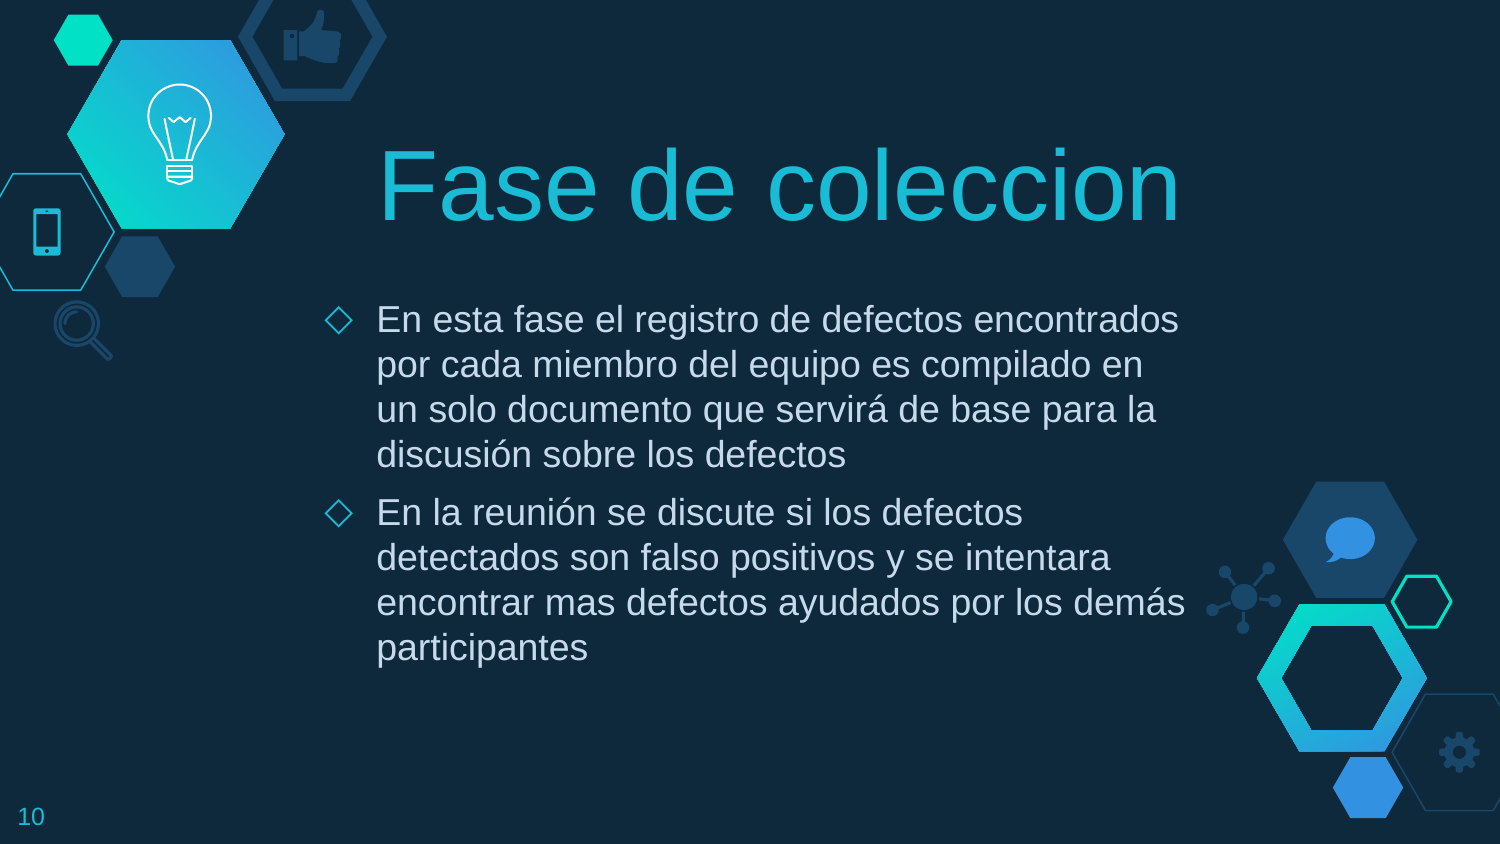

# Fase de coleccion
En esta fase el registro de defectos encontrados por cada miembro del equipo es compilado en un solo documento que servirá de base para la discusión sobre los defectos
En la reunión se discute si los defectos detectados son falso positivos y se intentara encontrar mas defectos ayudados por los demás participantes
10